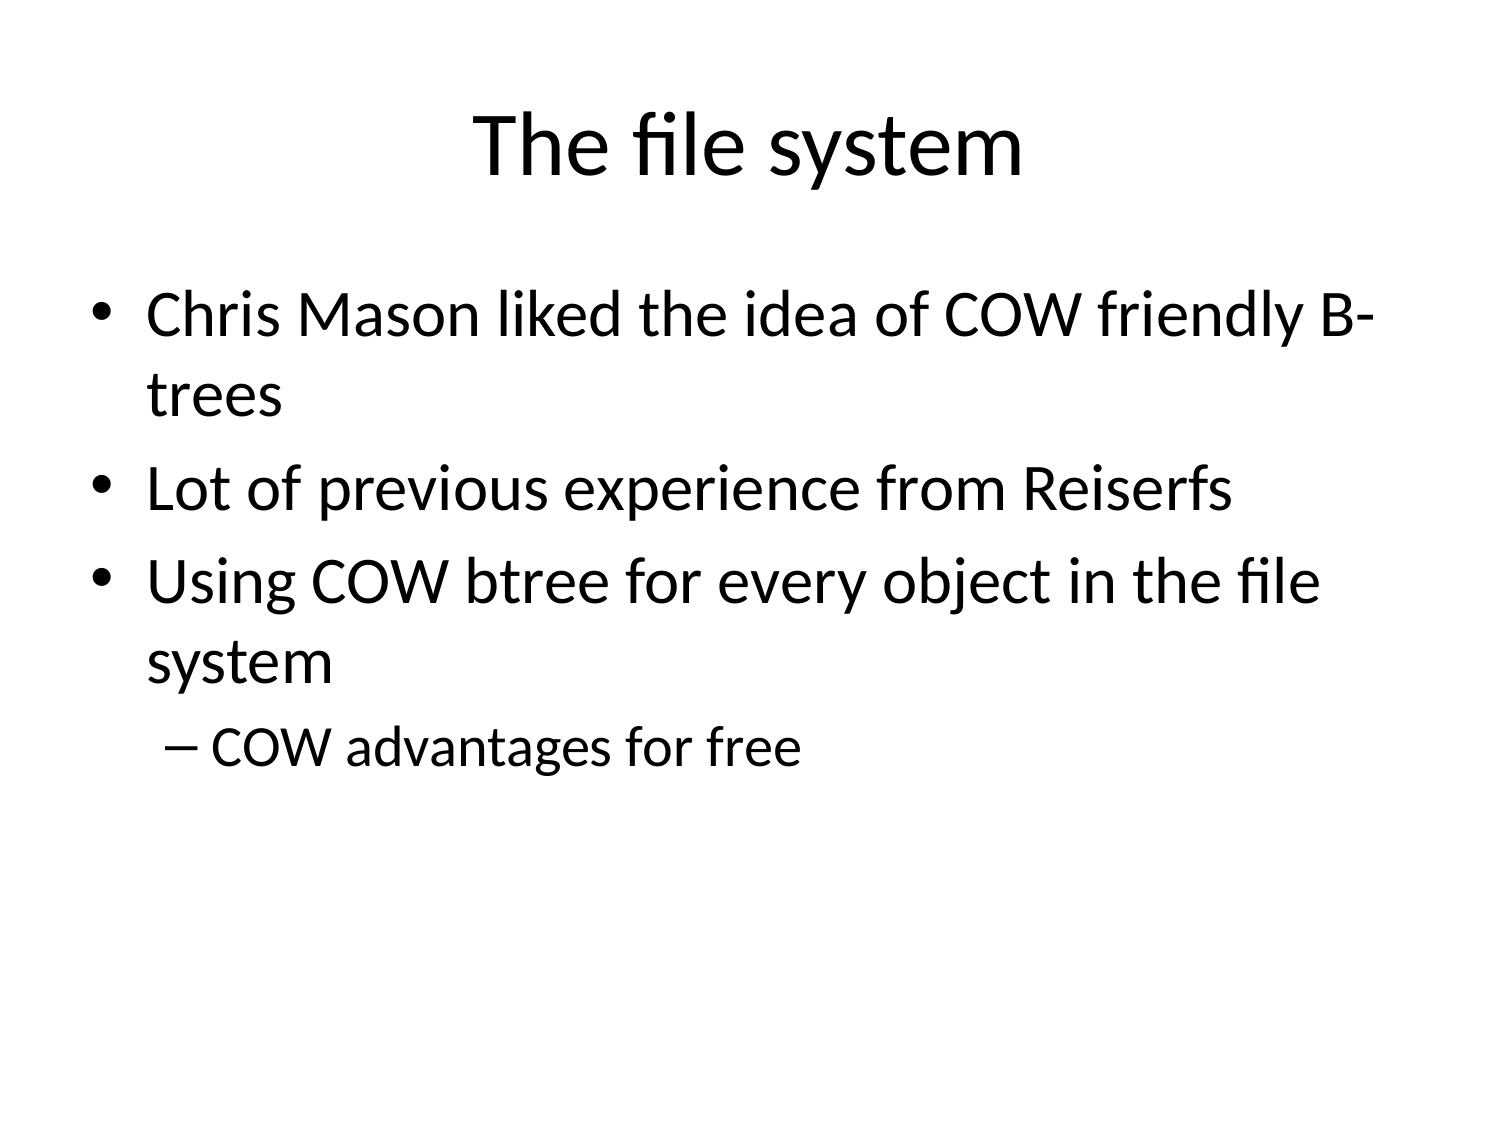

# The file system
Chris Mason liked the idea of COW friendly B-trees
Lot of previous experience from Reiserfs
Using COW btree for every object in the file system
COW advantages for free